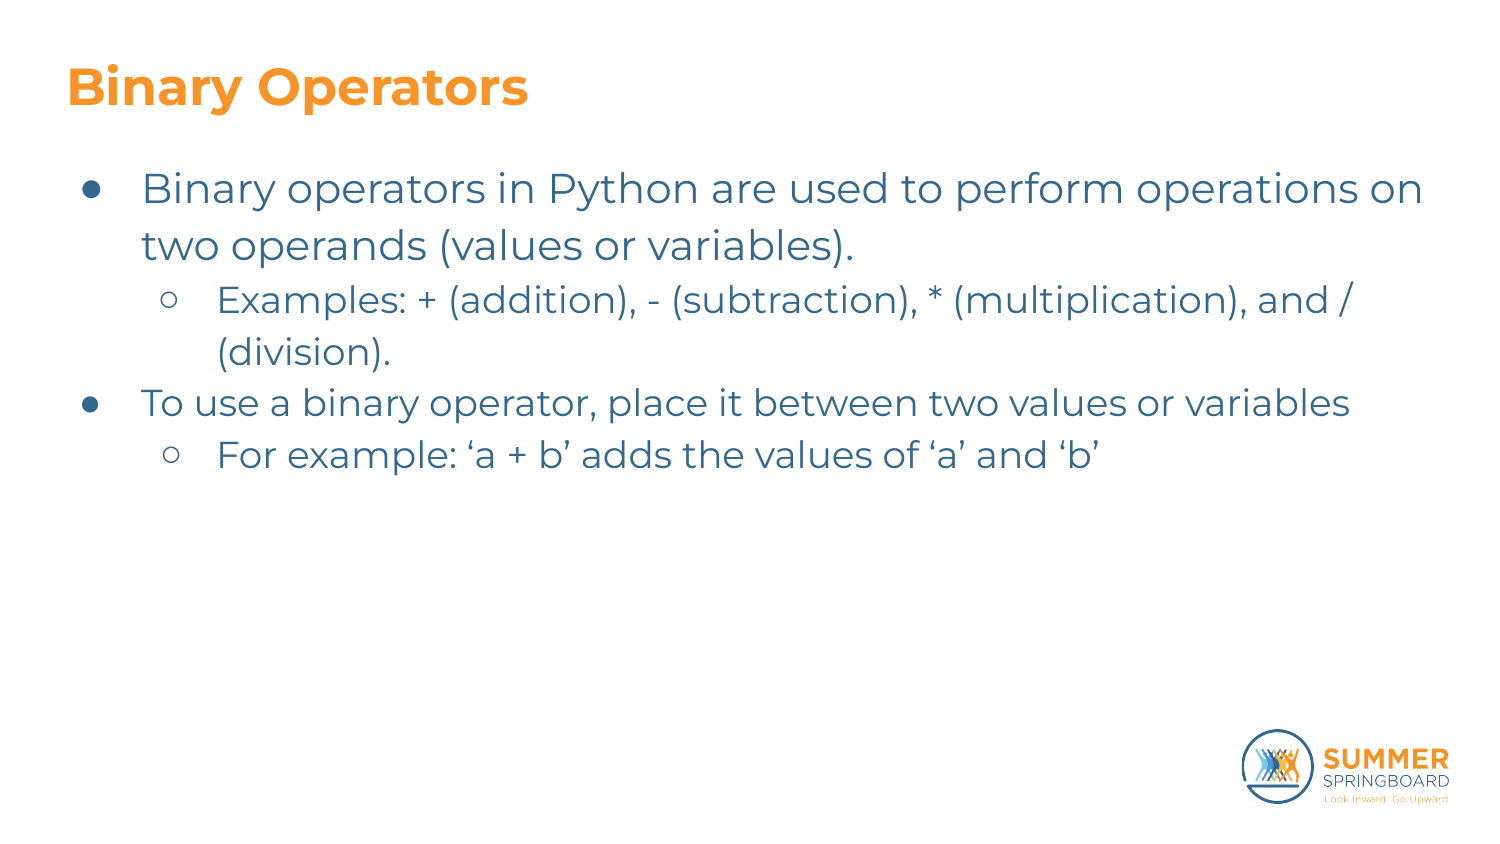

# Binary Operators
Binary operators in Python are used to perform operations on two operands (values or variables).
Examples: + (addition), - (subtraction), * (multiplication), and / (division).
To use a binary operator, place it between two values or variables
For example: ‘a + b’ adds the values of ‘a’ and ‘b’